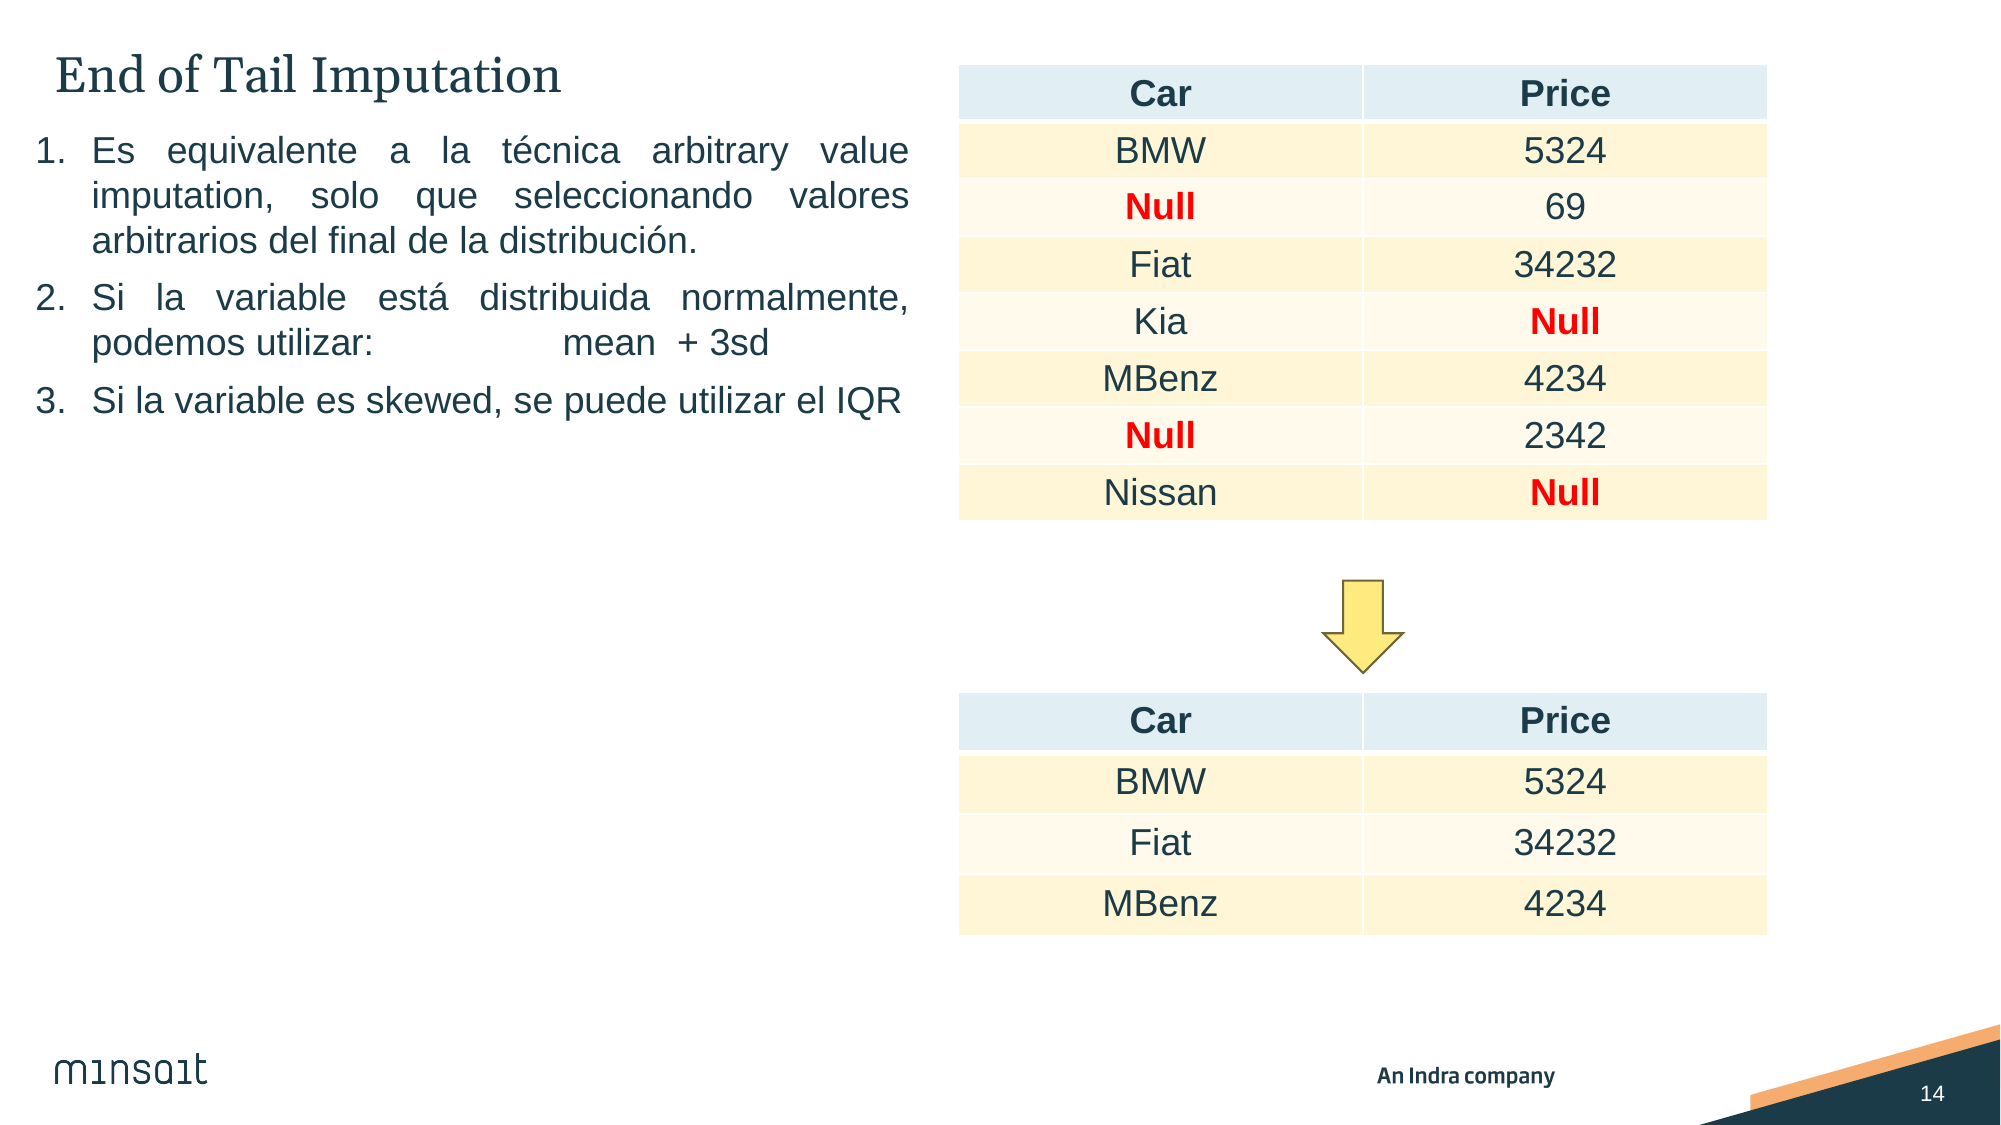

# End of Tail Imputation
| Car | Price |
| --- | --- |
| BMW | 5324 |
| Null | 69 |
| Fiat | 34232 |
| Kia | Null |
| MBenz | 4234 |
| Null | 2342 |
| Nissan | Null |
Es equivalente a la técnica arbitrary value imputation, solo que seleccionando valores arbitrarios del final de la distribución.
Si la variable está distribuida normalmente, podemos utilizar:                  mean  + 3sd
Si la variable es skewed, se puede utilizar el IQR

| Car | Price |
| --- | --- |
| BMW | 5324 |
| Fiat | 34232 |
| MBenz | 4234 |